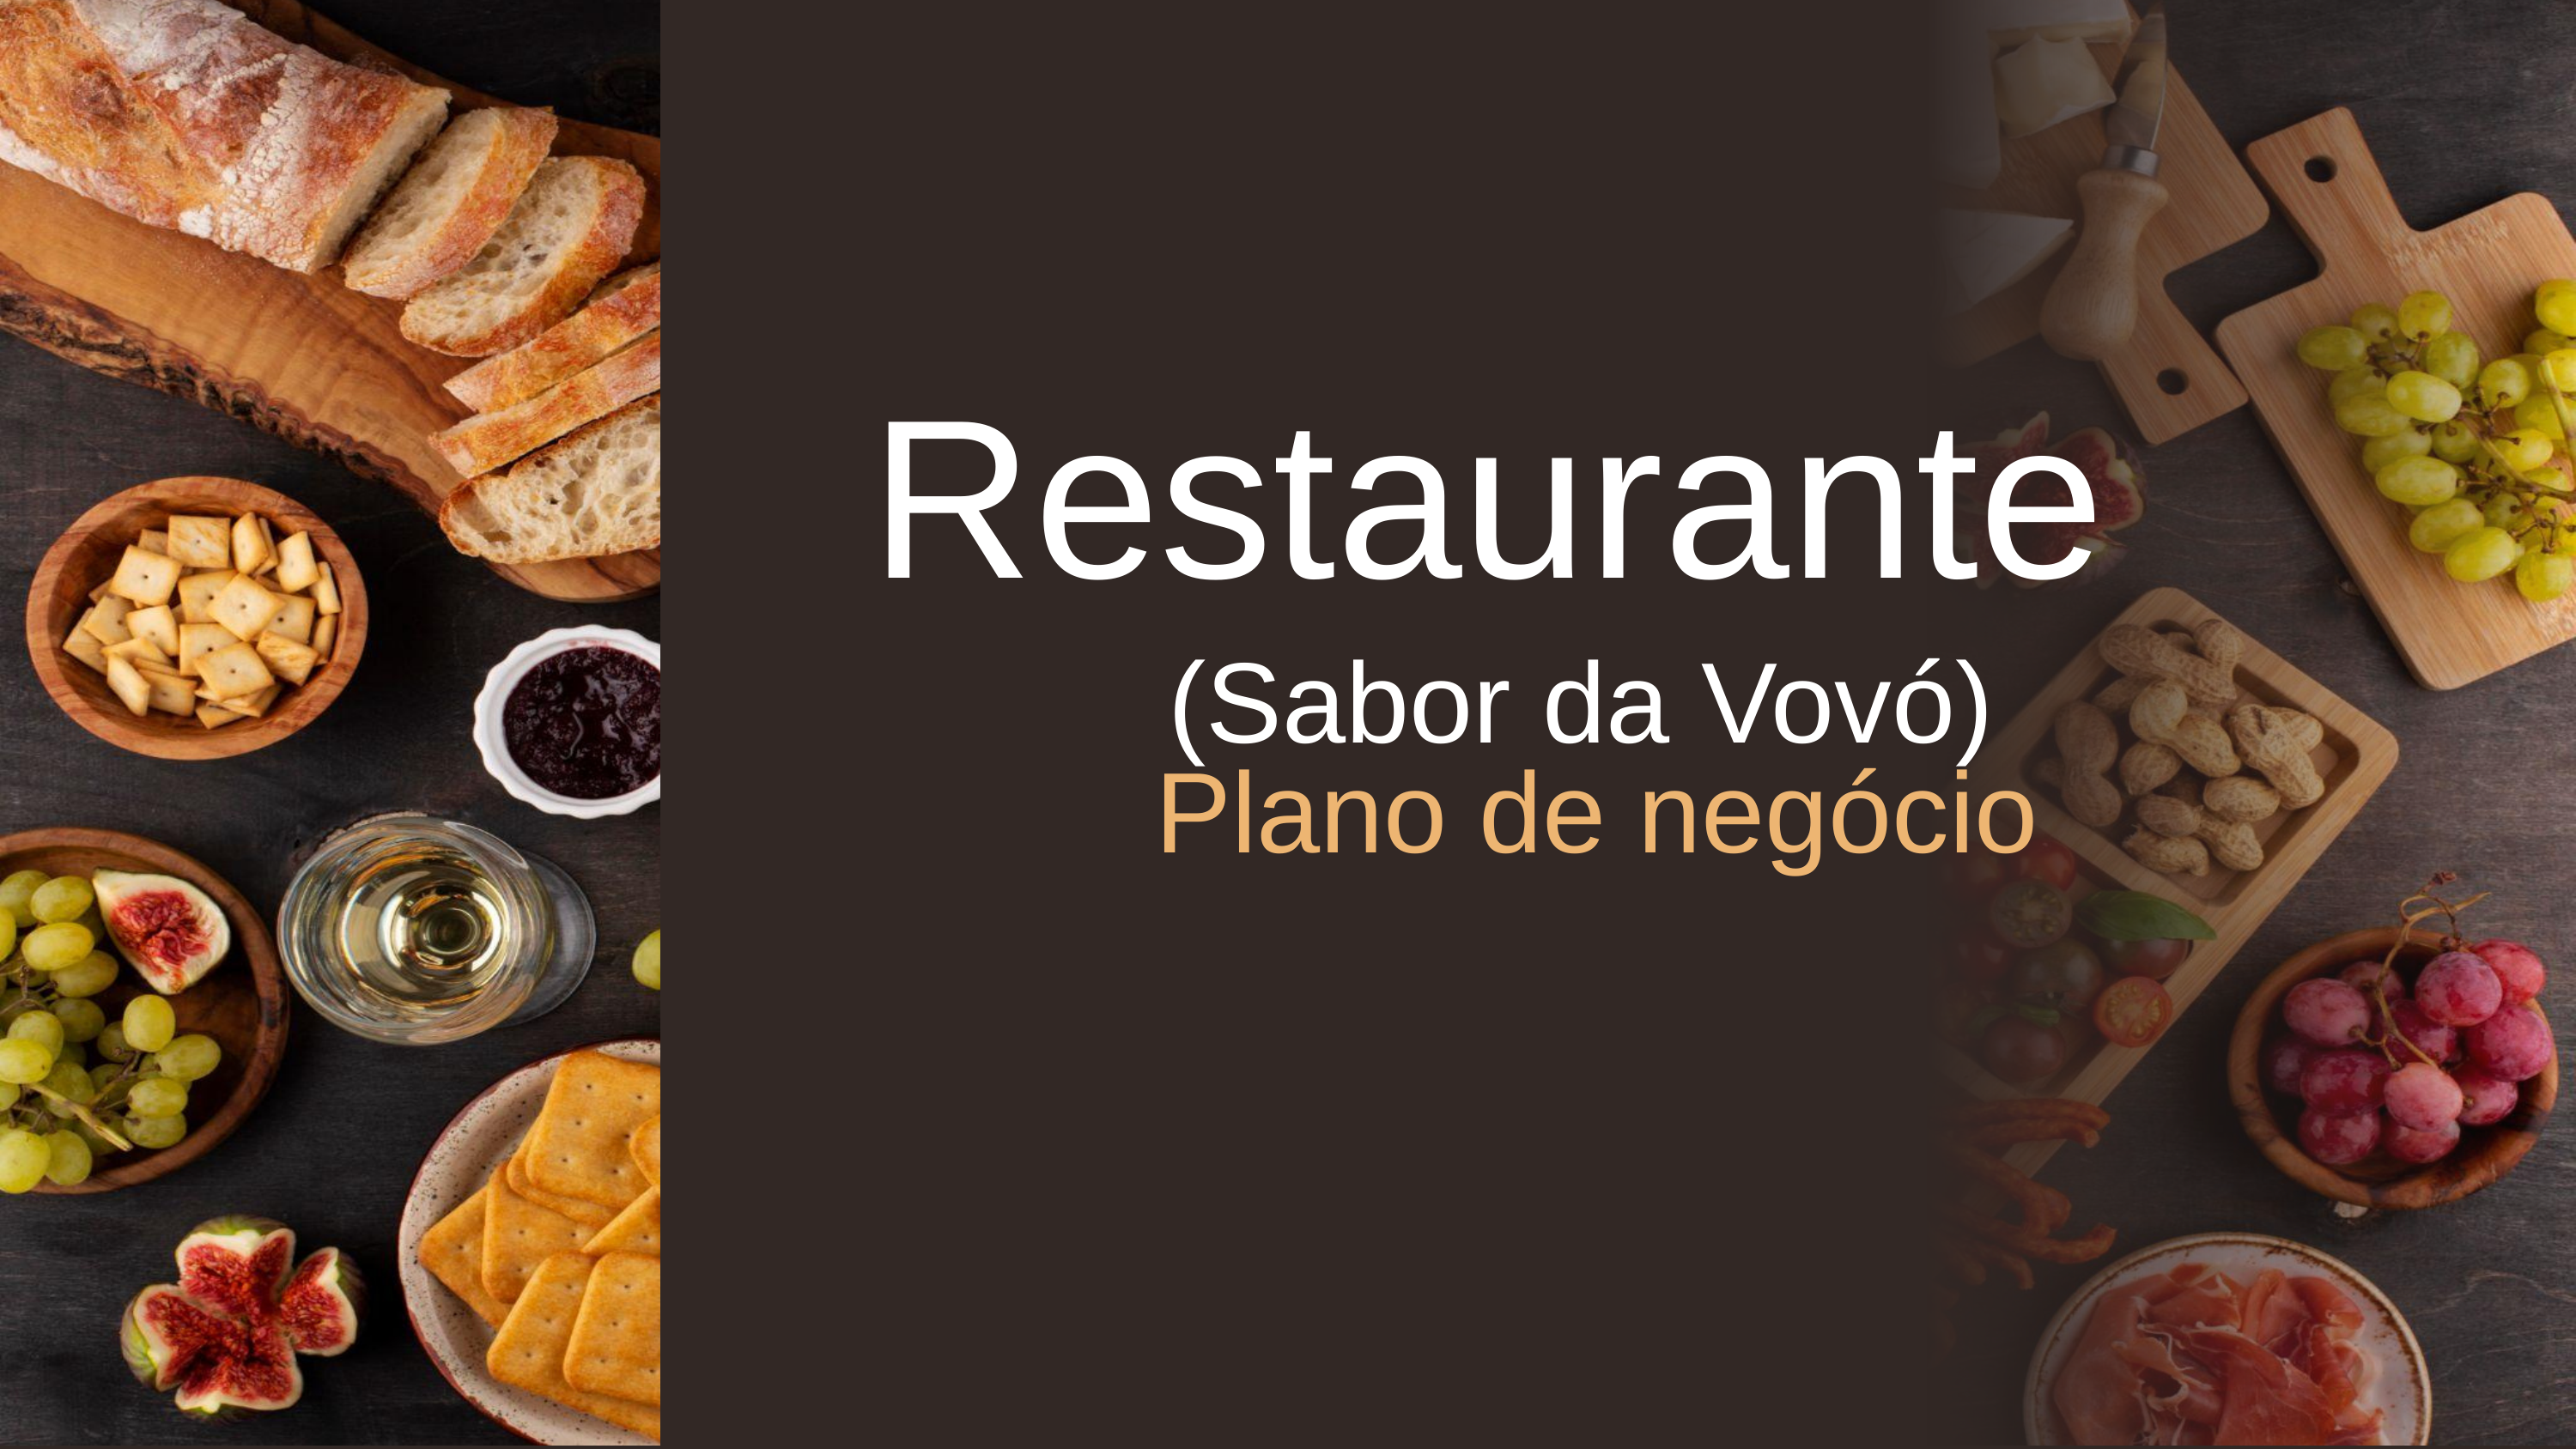

Restaurante
(Sabor da Vovó)
Plano de negócio